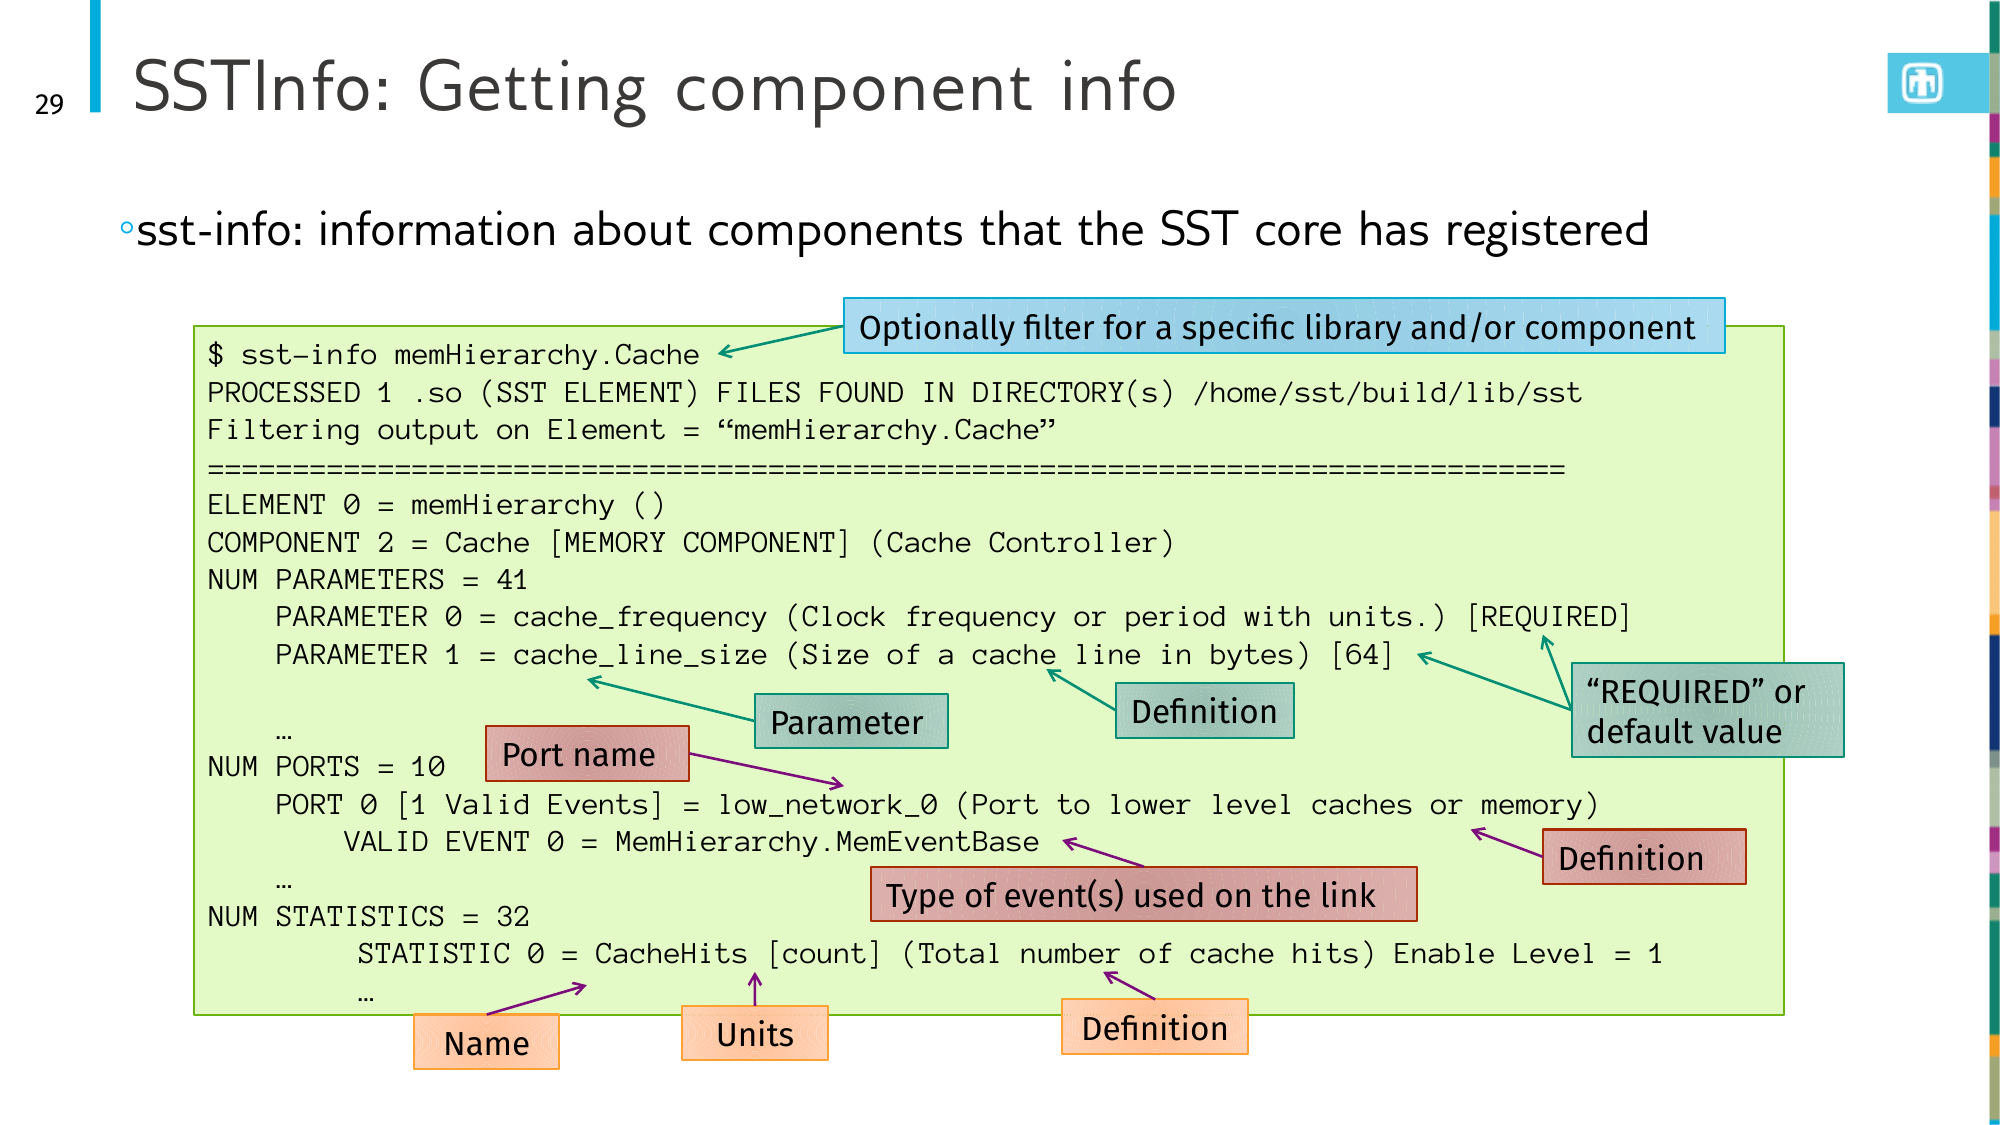

# SSTInfo: Getting component info
29
sst-info: information about components that the SST core has registered
Optionally filter for a specific library and/or component
$ sst-info memHierarchy.Cache
PROCESSED 1 .so (SST ELEMENT) FILES FOUND IN DIRECTORY(s) /home/sst/build/lib/sst
Filtering output on Element = “memHierarchy.Cache”
================================================================================
ELEMENT 0 = memHierarchy ()
COMPONENT 2 = Cache [MEMORY COMPONENT] (Cache Controller)
NUM PARAMETERS = 41
    PARAMETER 0 = cache_frequency (Clock frequency or period with units.) [REQUIRED]
    PARAMETER 1 = cache_line_size (Size of a cache line in bytes) [64]

    …
NUM PORTS = 10
    PORT 0 [1 Valid Events] = low_network_0 (Port to lower level caches or memory)
        VALID EVENT 0 = MemHierarchy.MemEventBase
    …
NUM STATISTICS = 32
	STATISTIC 0 = CacheHits [count] (Total number of cache hits) Enable Level = 1
	…
“REQUIRED” or default value
Definition
Parameter
Port name
Definition
Type of event(s) used on the link
Definition
Units
Name